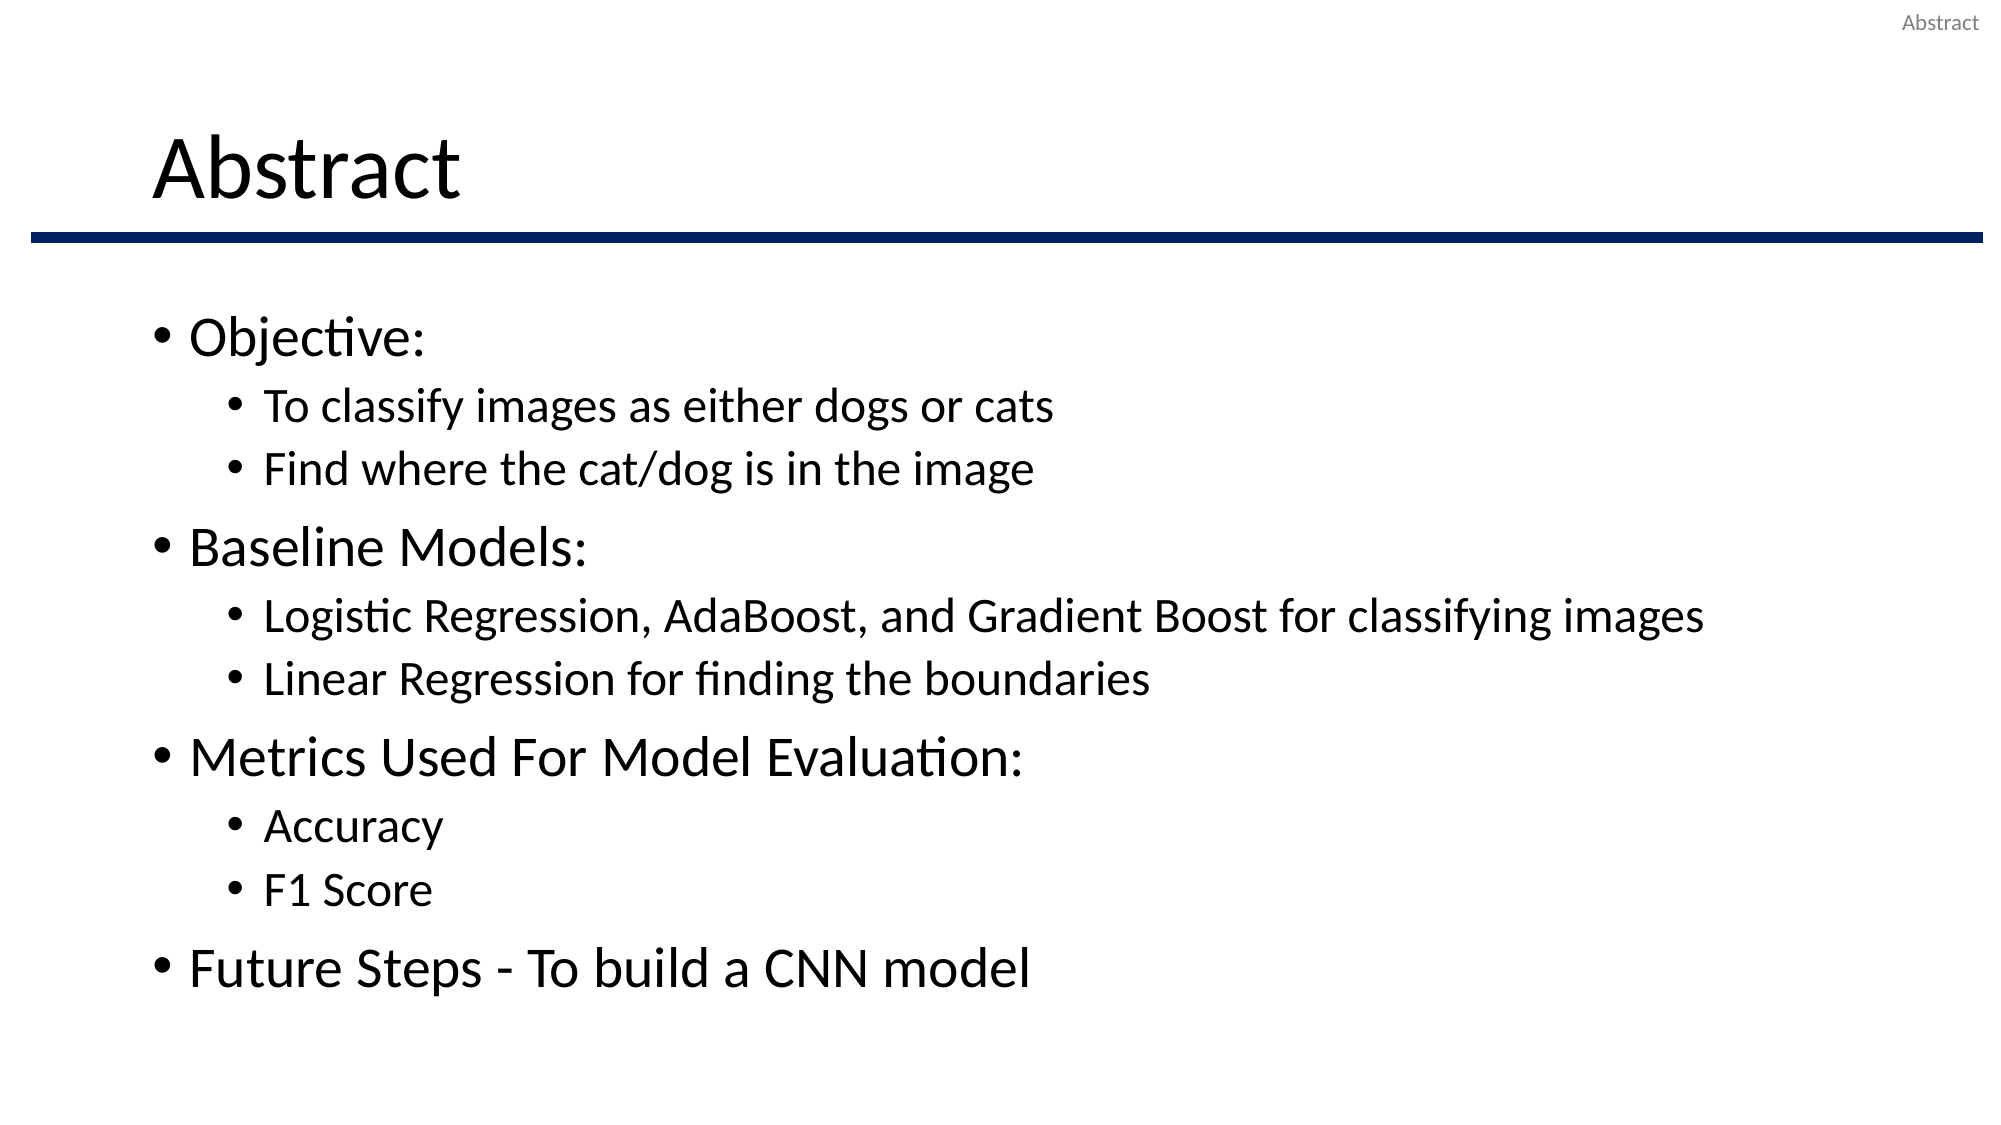

Abstract
# Abstract

Objective:
To classify images as either dogs or cats
Find where the cat/dog is in the image
Baseline Models:
Logistic Regression, AdaBoost, and Gradient Boost for classifying images
Linear Regression for finding the boundaries
Metrics Used For Model Evaluation:
Accuracy
F1 Score
Future Steps - To build a CNN model